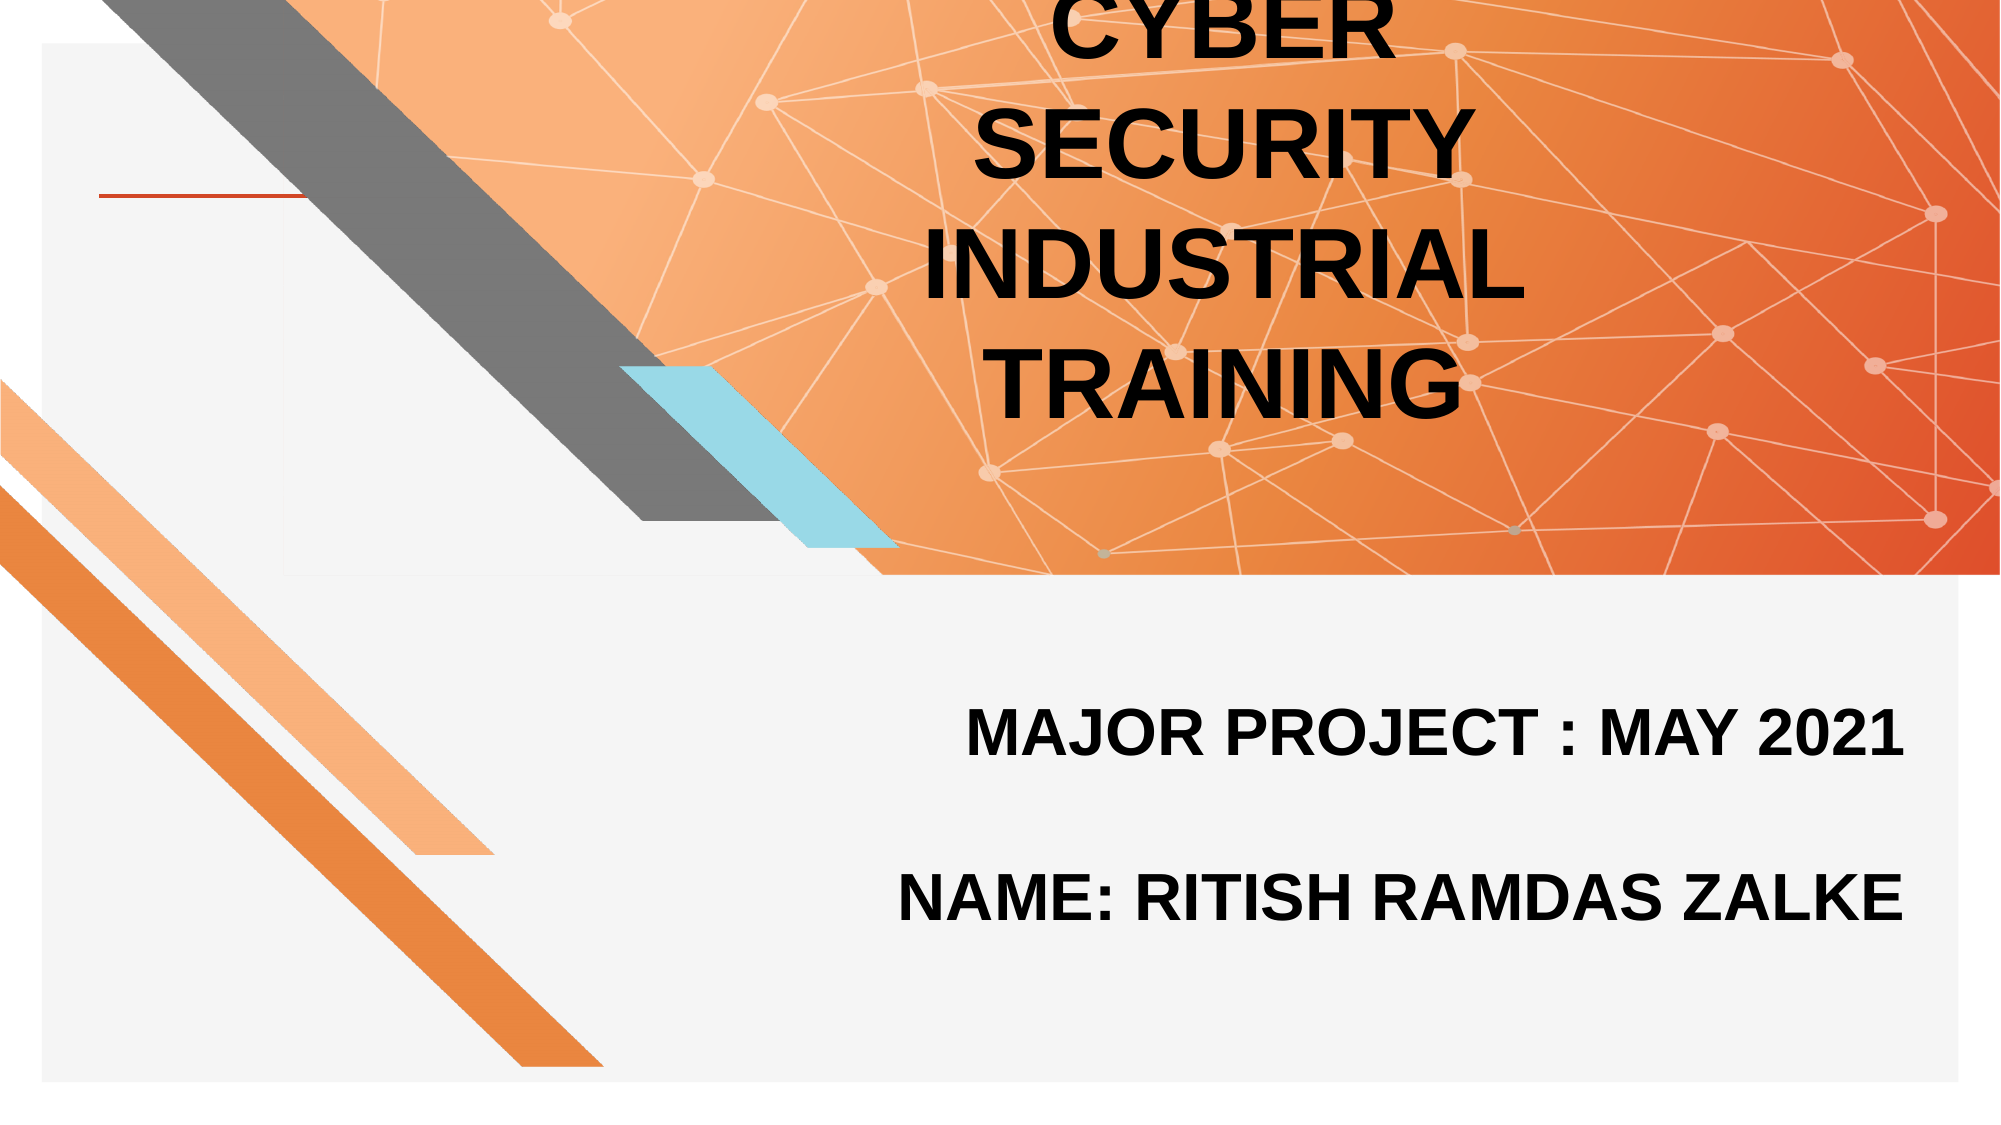

# CYBER SECURITY INDUSTRIAL TRAINING
MAJOR PROJECT : MAY 2021
NAME: RITISH RAMDAS ZALKE